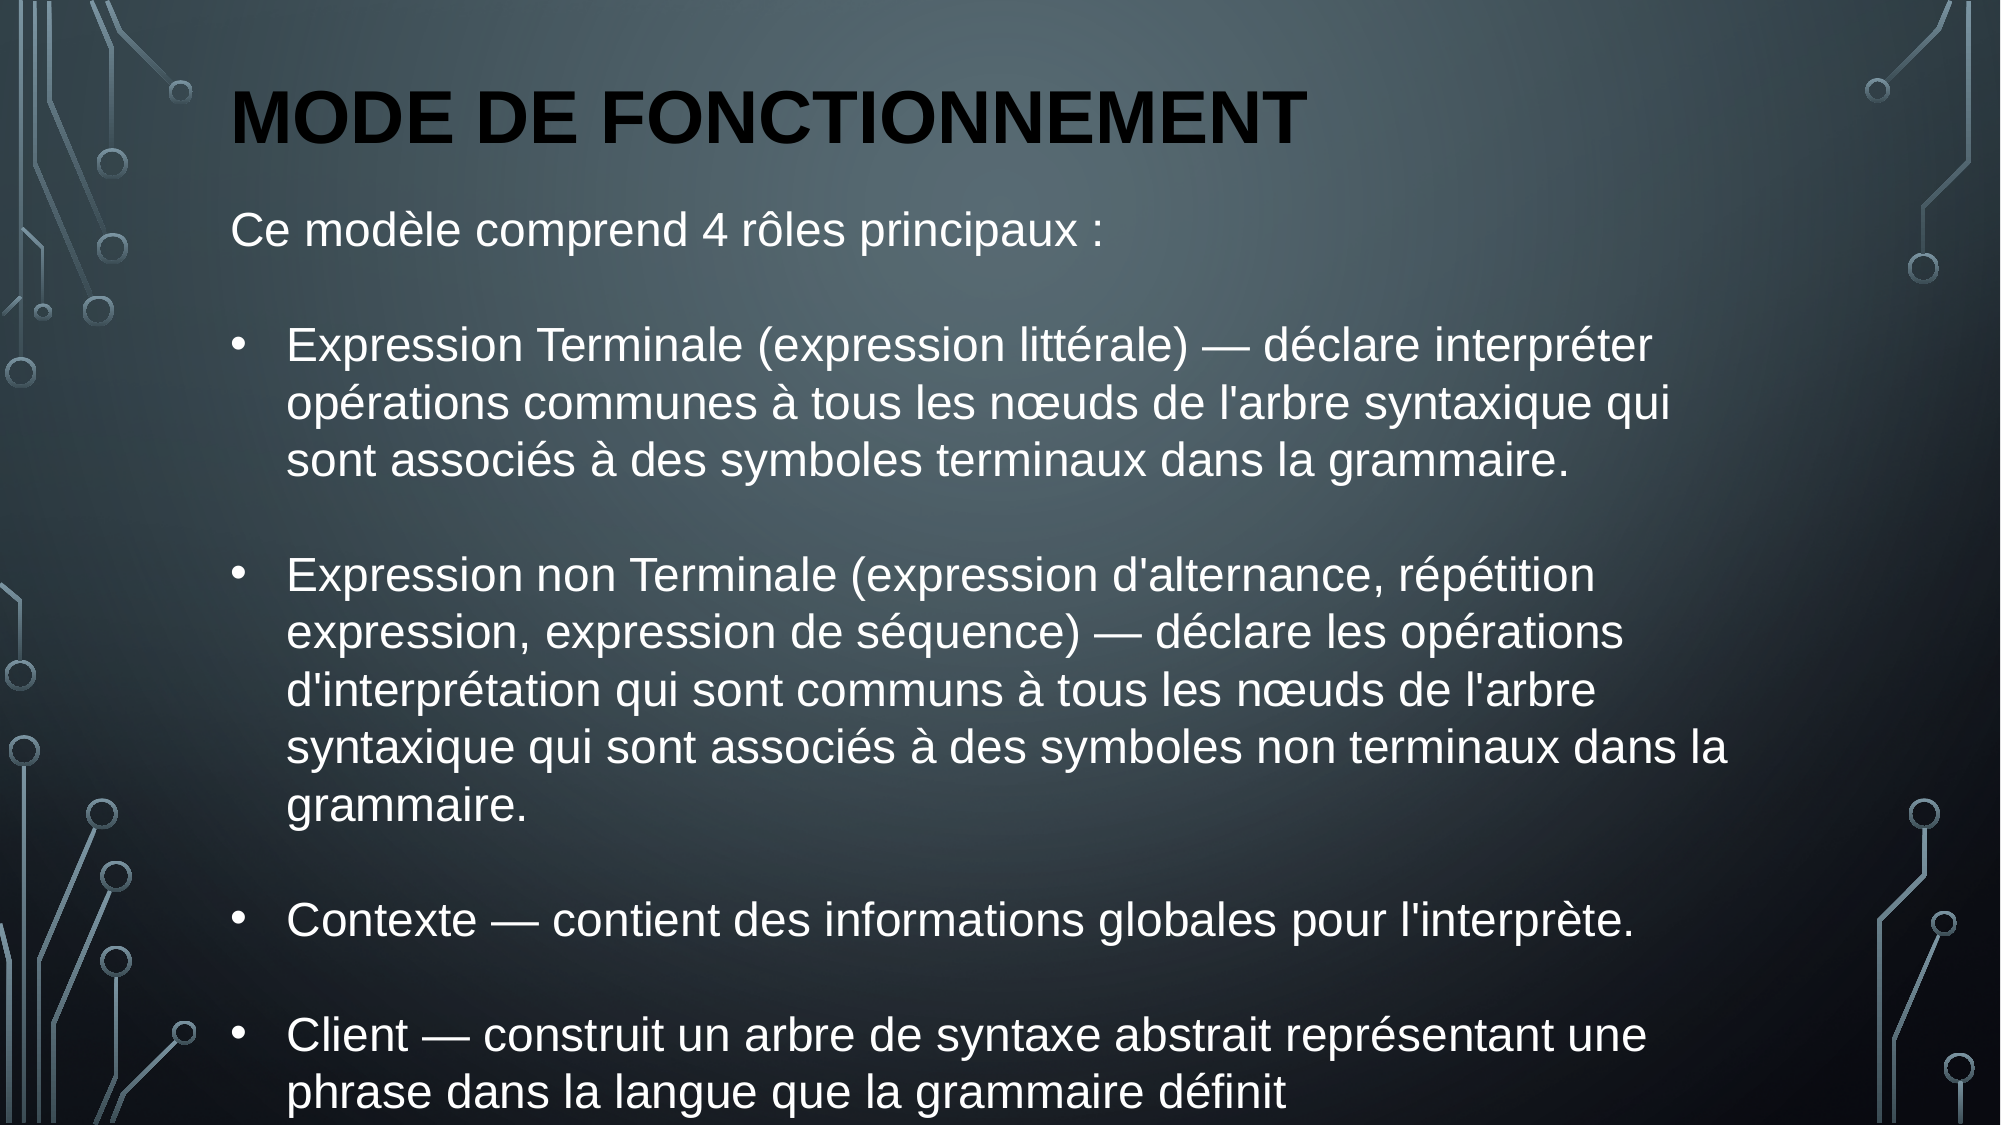

Mode de fonctionnement
Ce modèle comprend 4 rôles principaux :

Expression Terminale (expression littérale) — déclare interpréter opérations communes à tous les nœuds de l'arbre syntaxique qui sont associés à des symboles terminaux dans la grammaire.

Expression non Terminale (expression d'alternance, répétition expression, expression de séquence) — déclare les opérations d'interprétation qui sont communs à tous les nœuds de l'arbre syntaxique qui sont associés à des symboles non terminaux dans la grammaire.

Contexte — contient des informations globales pour l'interprète.

Client — construit un arbre de syntaxe abstrait représentant une phrase dans la langue que la grammaire définit